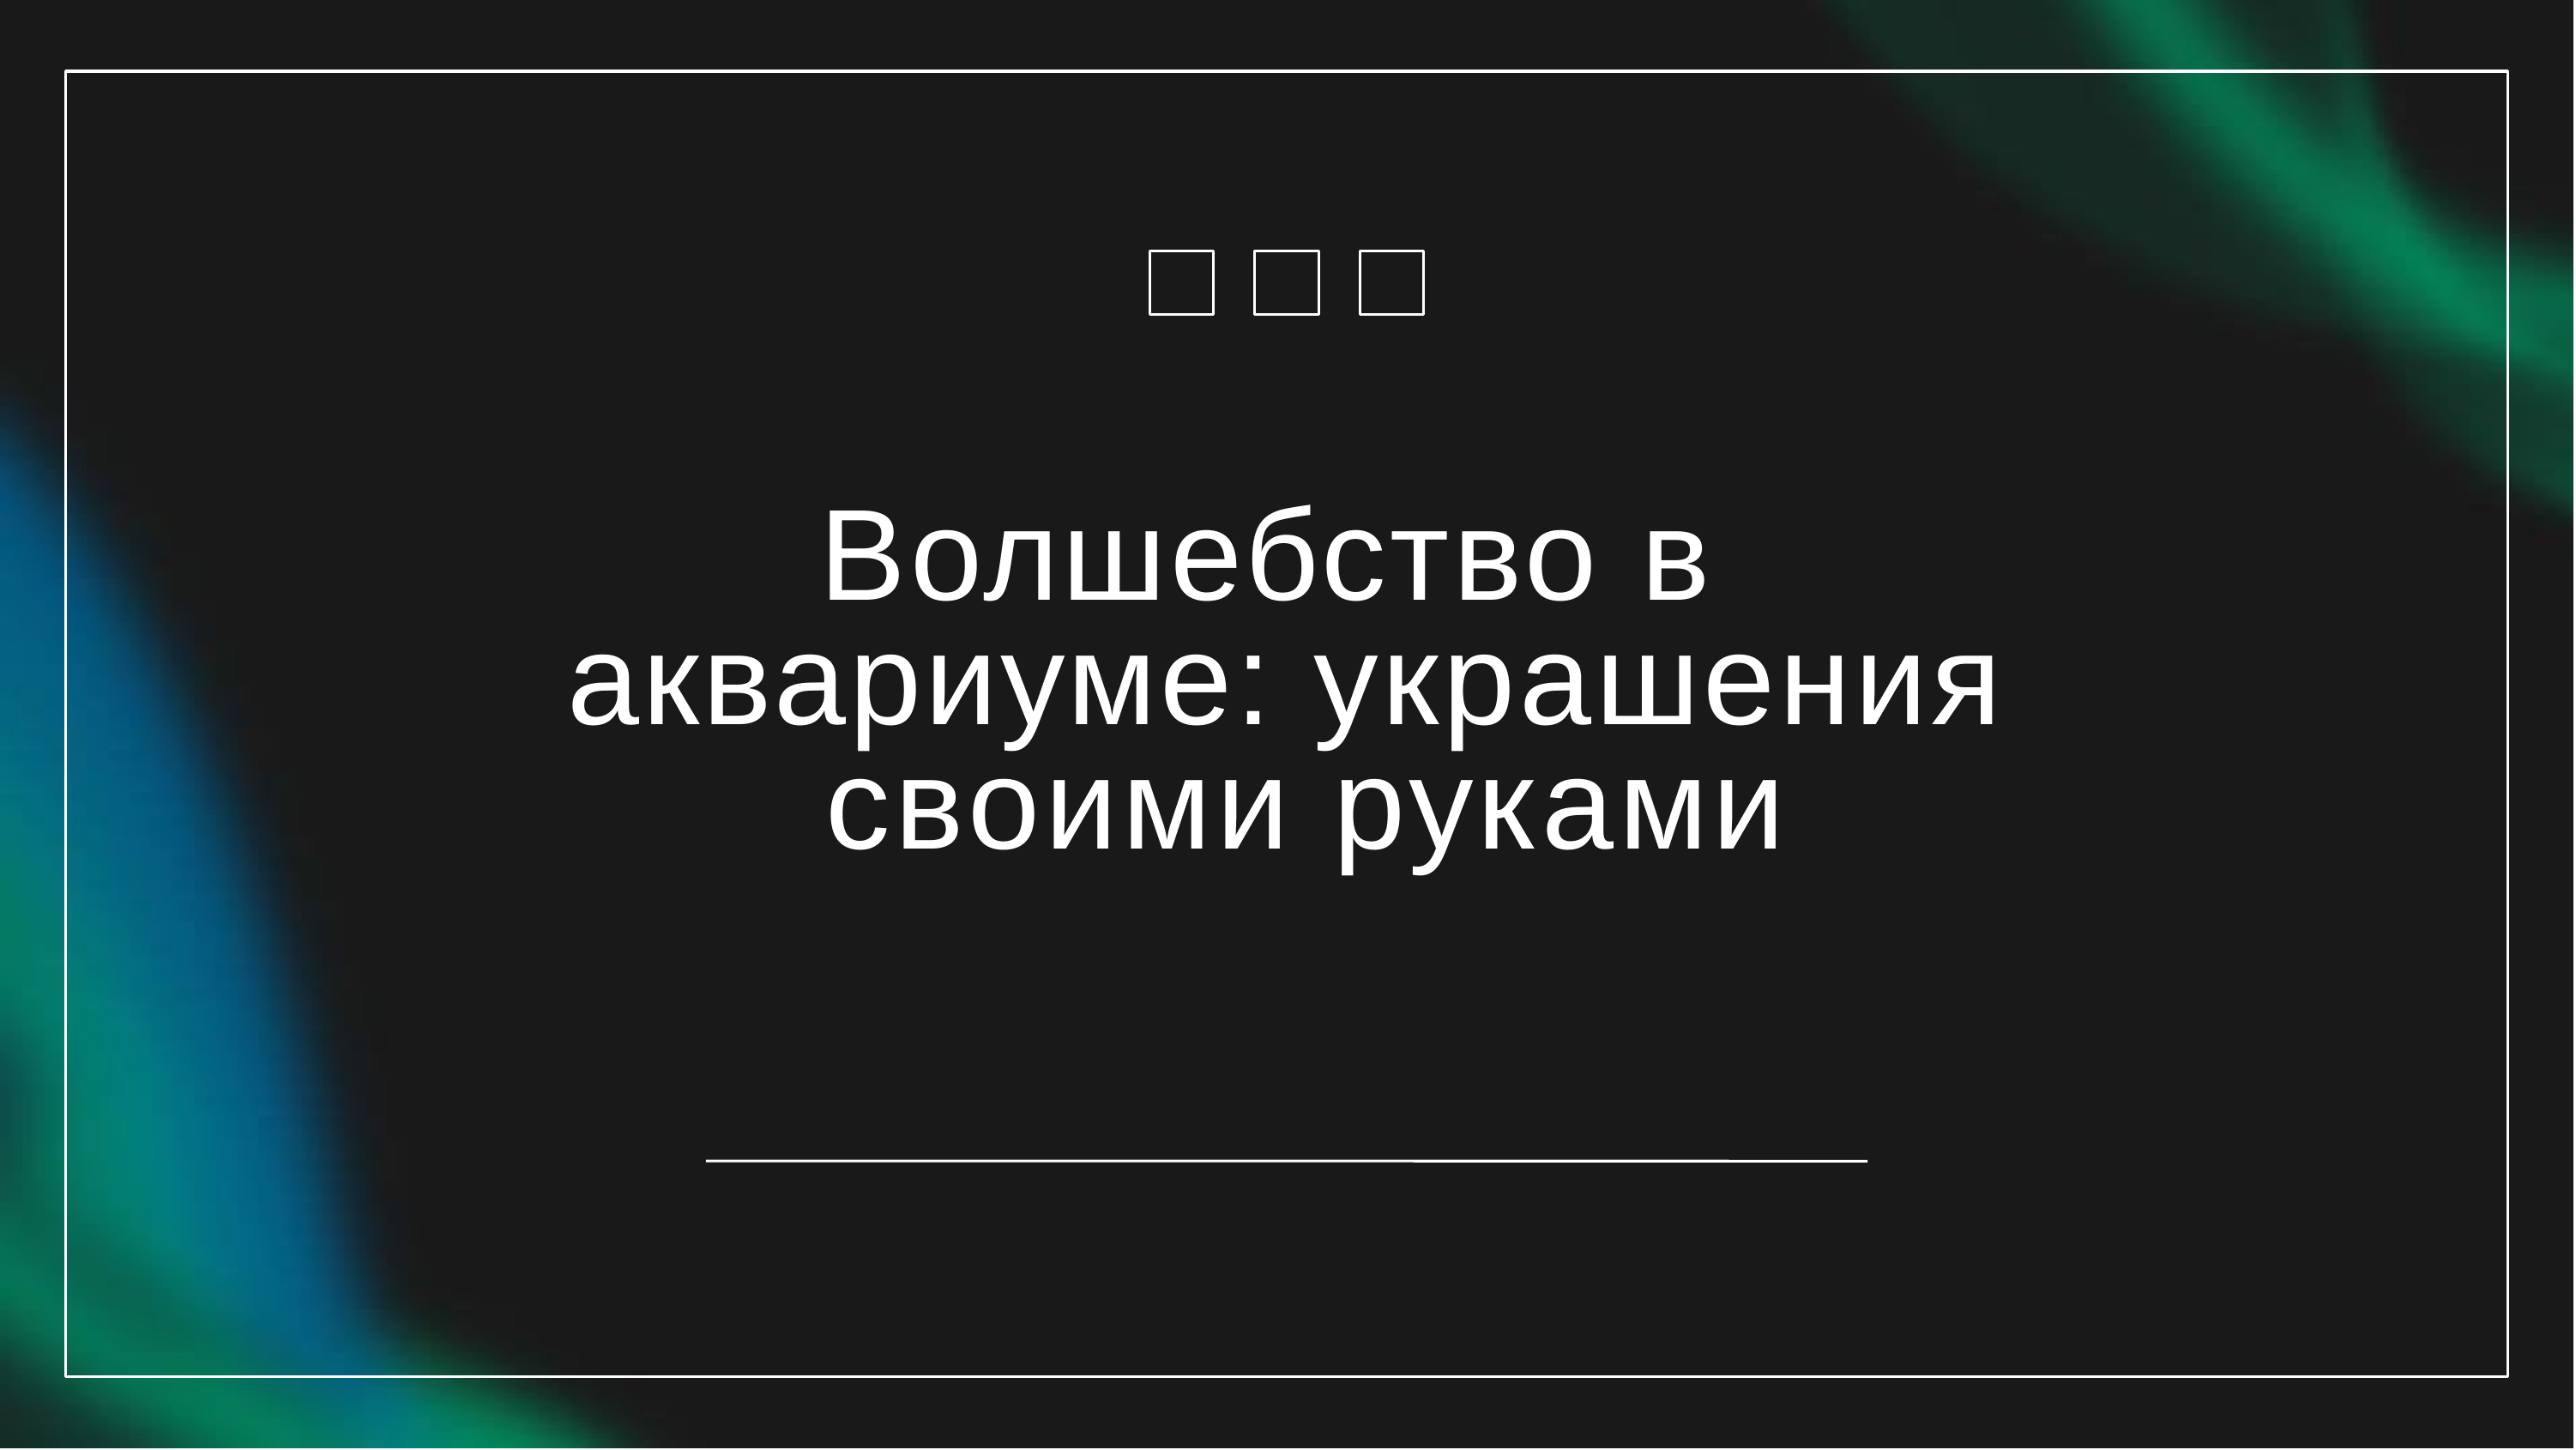

# Волшебство в  аквариуме: украшения  своими руками